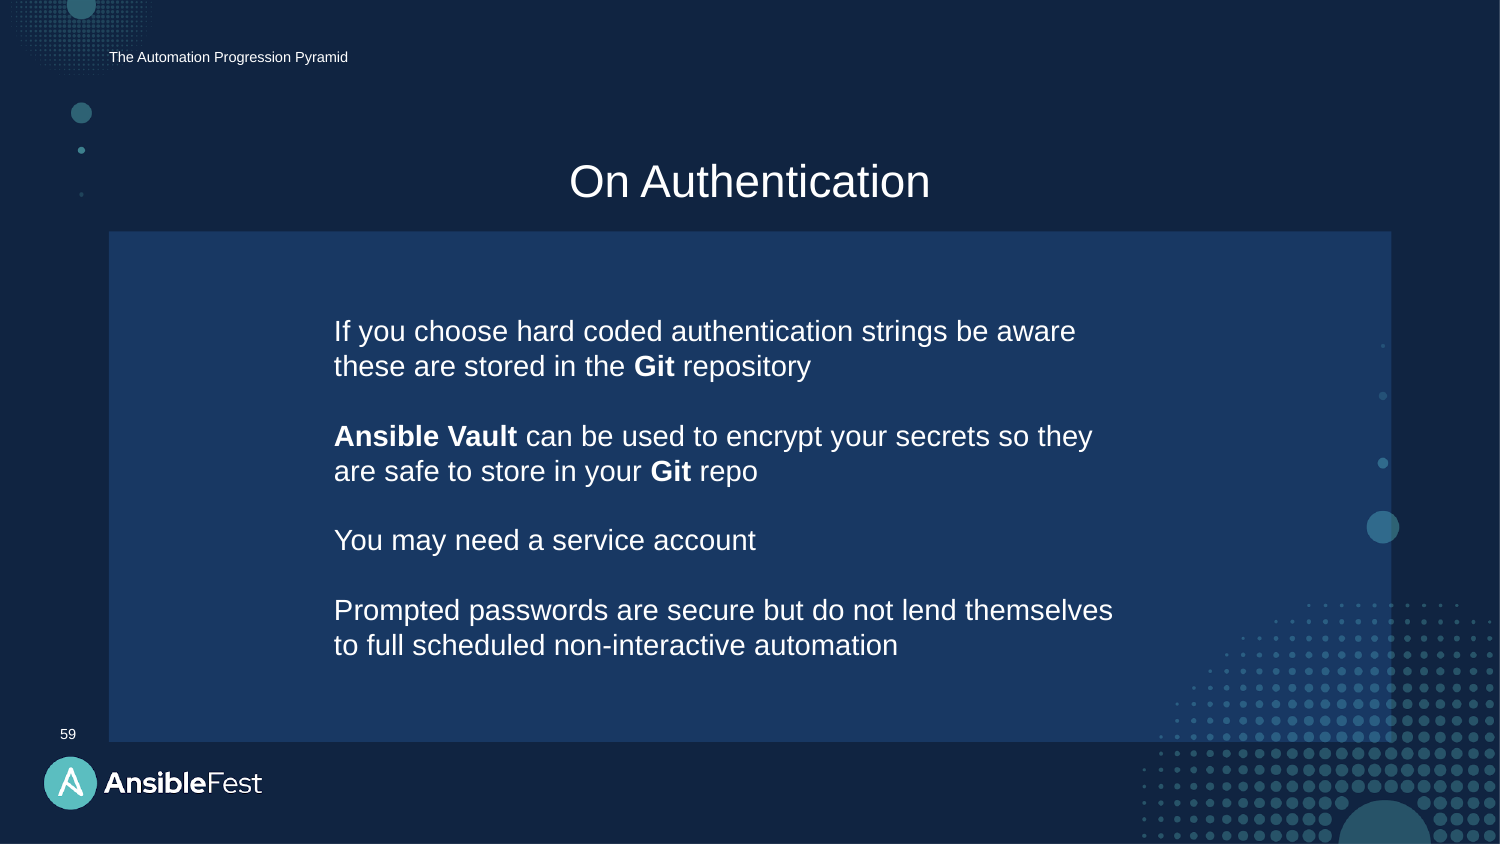

The Automation Progression Pyramid
On Authentication
If you choose hard coded authentication strings be aware these are stored in the Git repository
Ansible Vault can be used to encrypt your secrets so they are safe to store in your Git repo

You may need a service account

Prompted passwords are secure but do not lend themselves to full scheduled non-interactive automation
59